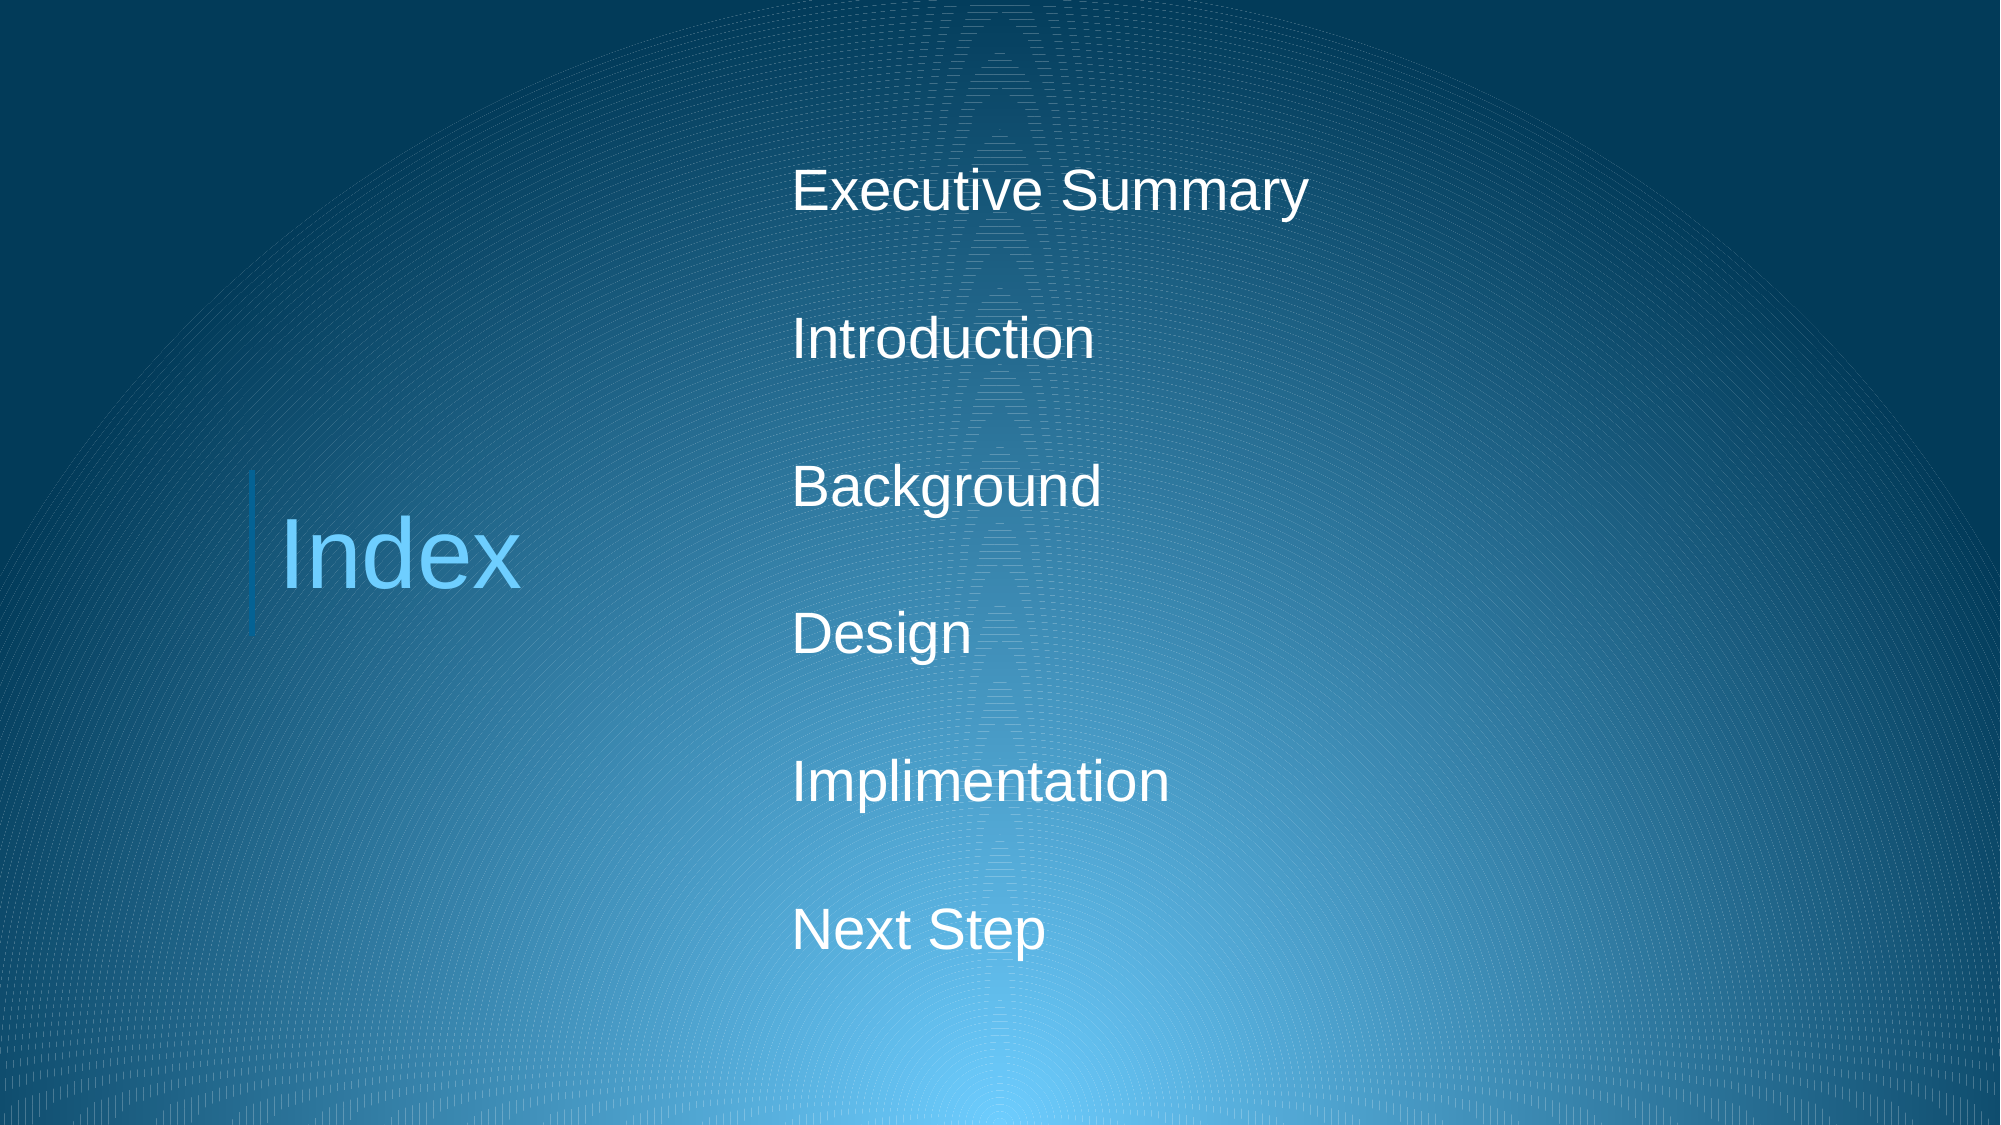

Executive Summary
Introduction
Background
Design
Implimentation
Next Step
Index